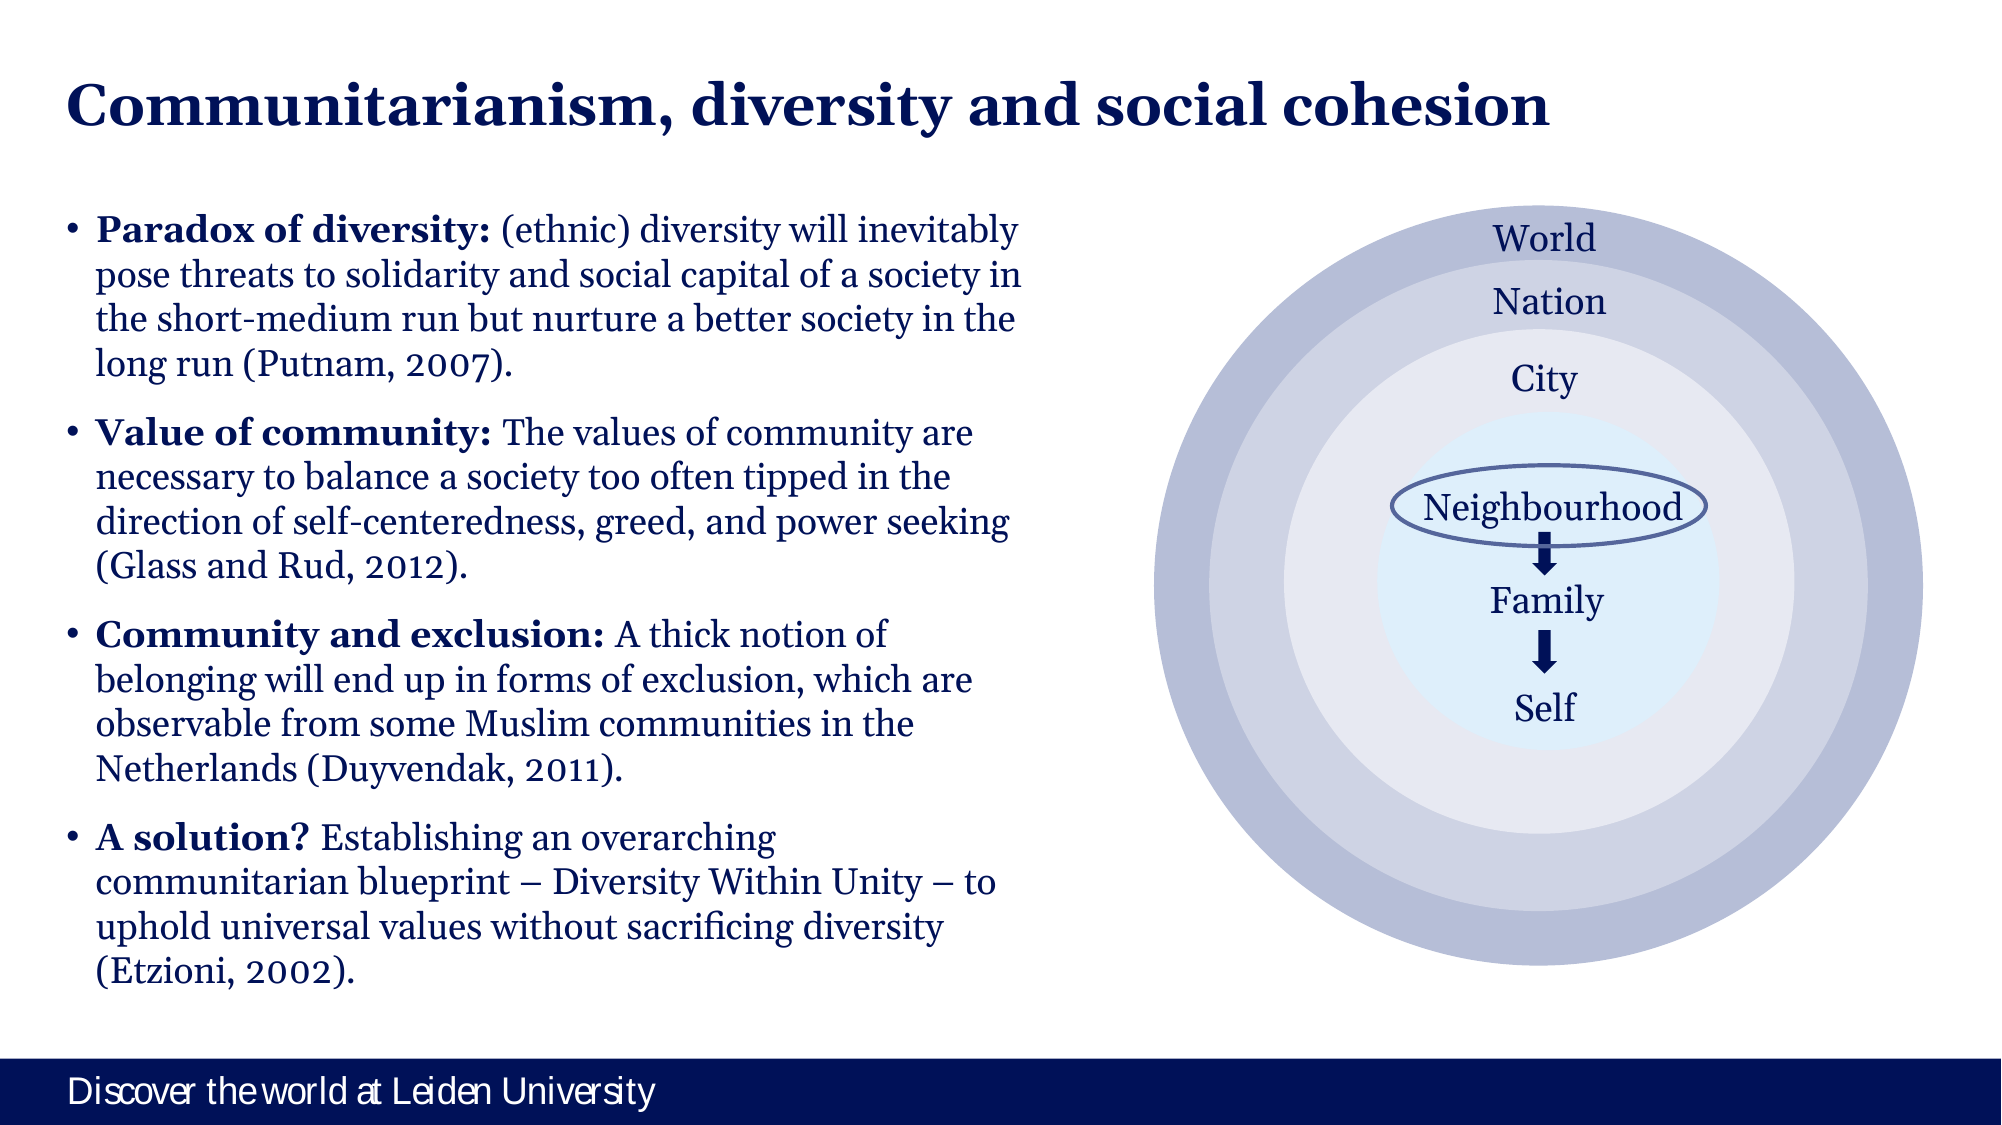

# Communitarianism, diversity and social cohesion
World
Paradox of diversity: (ethnic) diversity will inevitably pose threats to solidarity and social capital of a society in the short-medium run but nurture a better society in the long run (Putnam, 2007).
Value of community: The values of community are necessary to balance a society too often tipped in the direction of self-centeredness, greed, and power seeking (Glass and Rud, 2012).
Community and exclusion: A thick notion of belonging will end up in forms of exclusion, which are observable from some Muslim communities in the Netherlands (Duyvendak, 2011).
A solution? Establishing an overarching communitarian blueprint – Diversity Within Unity – to uphold universal values without sacrificing diversity (Etzioni, 2002).

Nation

City

Neighbourhood

Family

Self